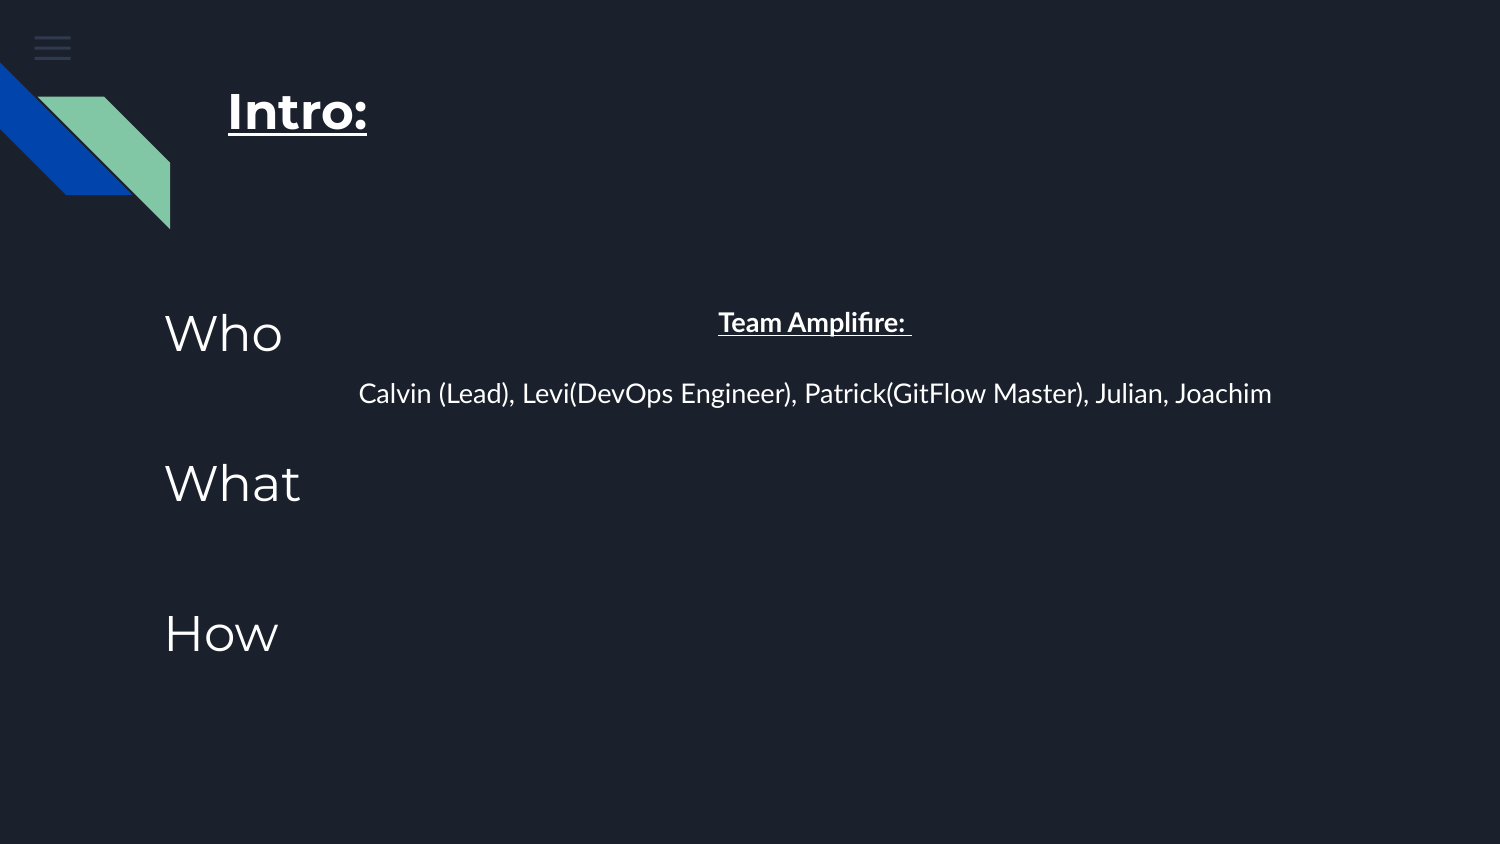

# Intro:
Who

Team Amplifire:
Calvin (Lead), Levi(DevOps Engineer), Patrick(GitFlow Master), Julian, Joachim
What

How